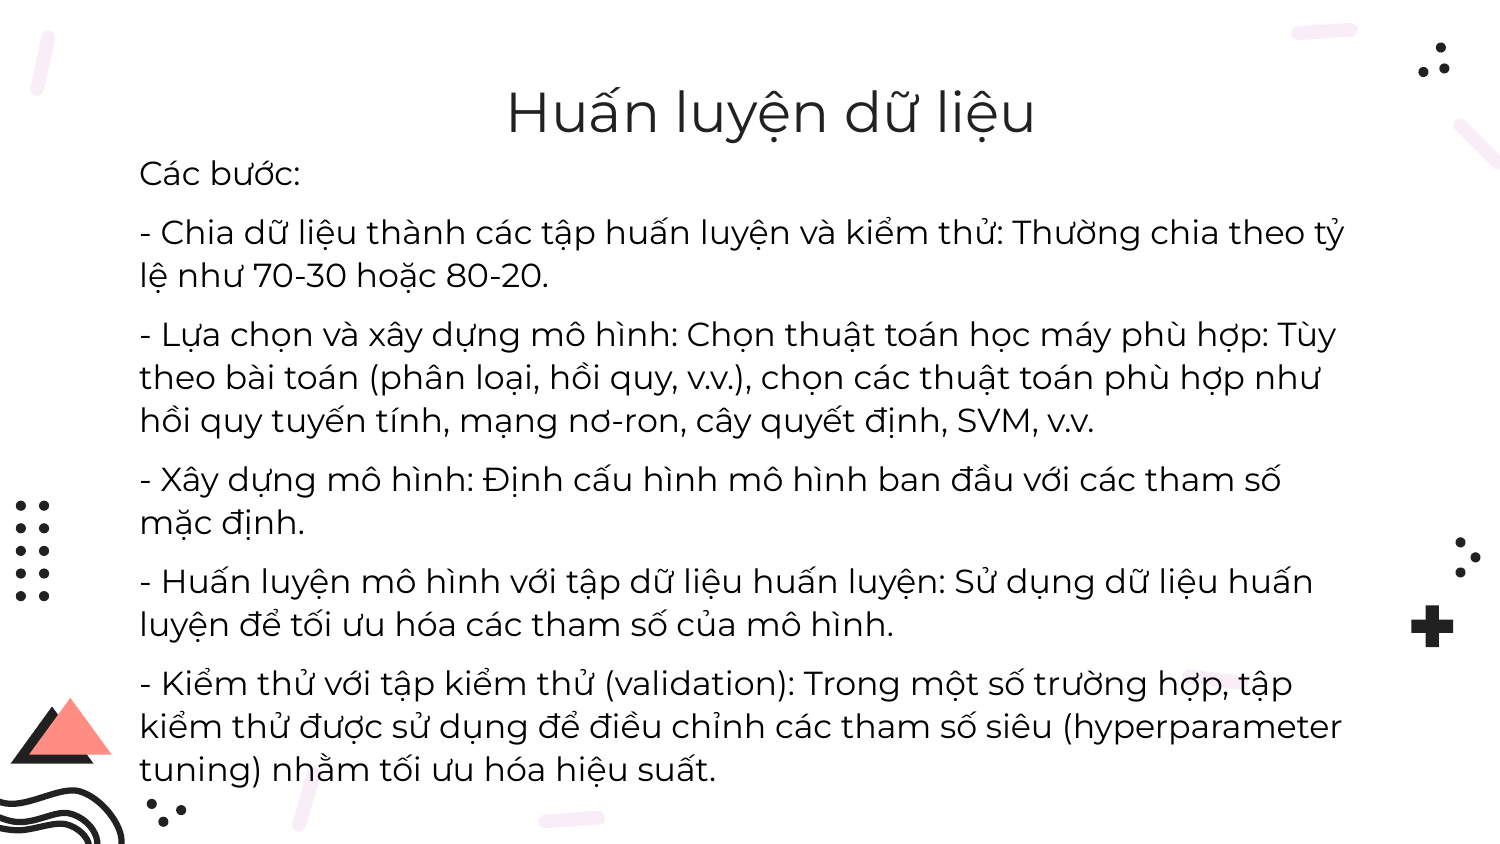

# Huấn luyện dữ liệu
Các bước:
- Chia dữ liệu thành các tập huấn luyện và kiểm thử: Thường chia theo tỷ lệ như 70-30 hoặc 80-20.
- Lựa chọn và xây dựng mô hình: Chọn thuật toán học máy phù hợp: Tùy theo bài toán (phân loại, hồi quy, v.v.), chọn các thuật toán phù hợp như hồi quy tuyến tính, mạng nơ-ron, cây quyết định, SVM, v.v.
- Xây dựng mô hình: Định cấu hình mô hình ban đầu với các tham số mặc định.
- Huấn luyện mô hình với tập dữ liệu huấn luyện: Sử dụng dữ liệu huấn luyện để tối ưu hóa các tham số của mô hình.
- Kiểm thử với tập kiểm thử (validation): Trong một số trường hợp, tập kiểm thử được sử dụng để điều chỉnh các tham số siêu (hyperparameter tuning) nhằm tối ưu hóa hiệu suất.